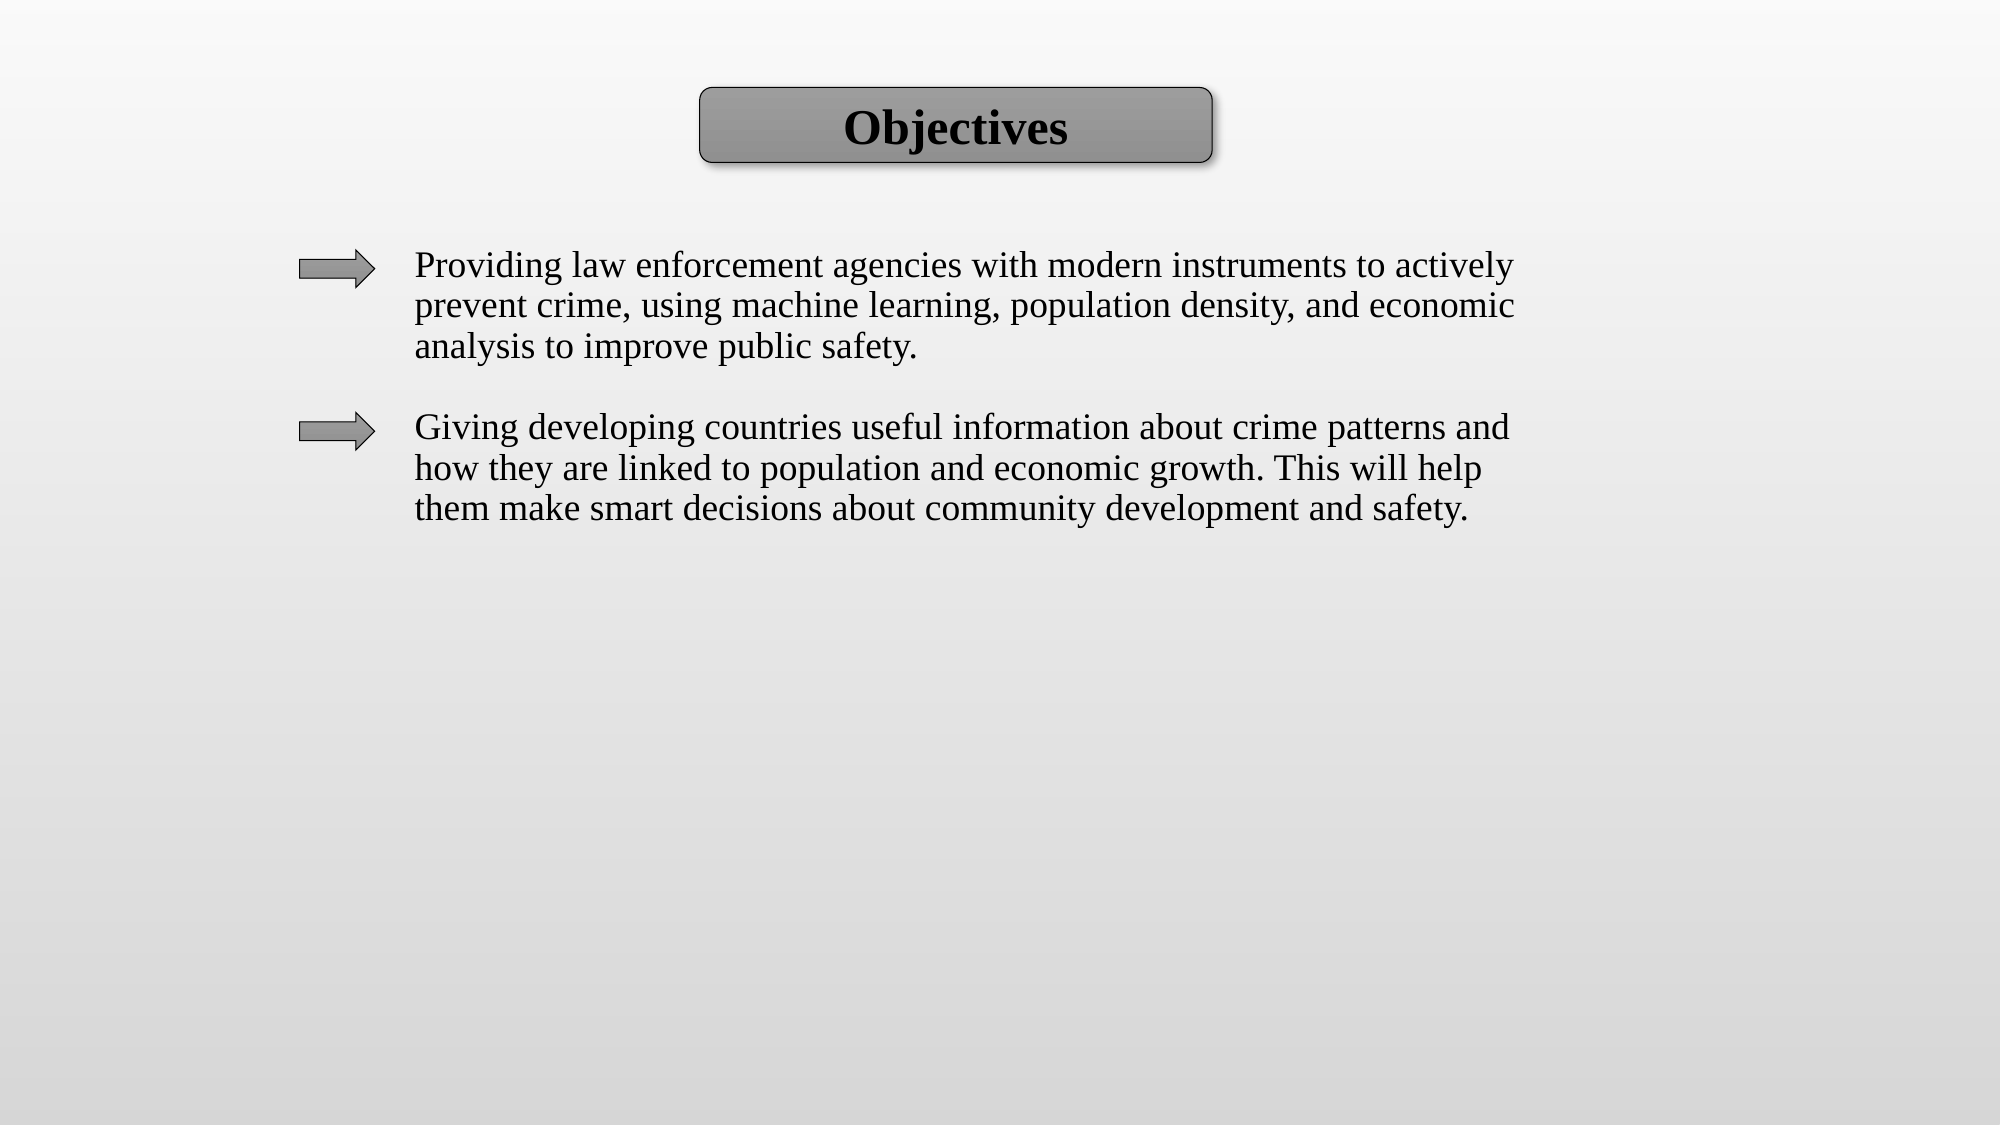

Objectives
Providing law enforcement agencies with modern instruments to actively prevent crime, using machine learning, population density, and economic analysis to improve public safety.

Giving developing countries useful information about crime patterns and how they are linked to population and economic growth. This will help them make smart decisions about community development and safety.